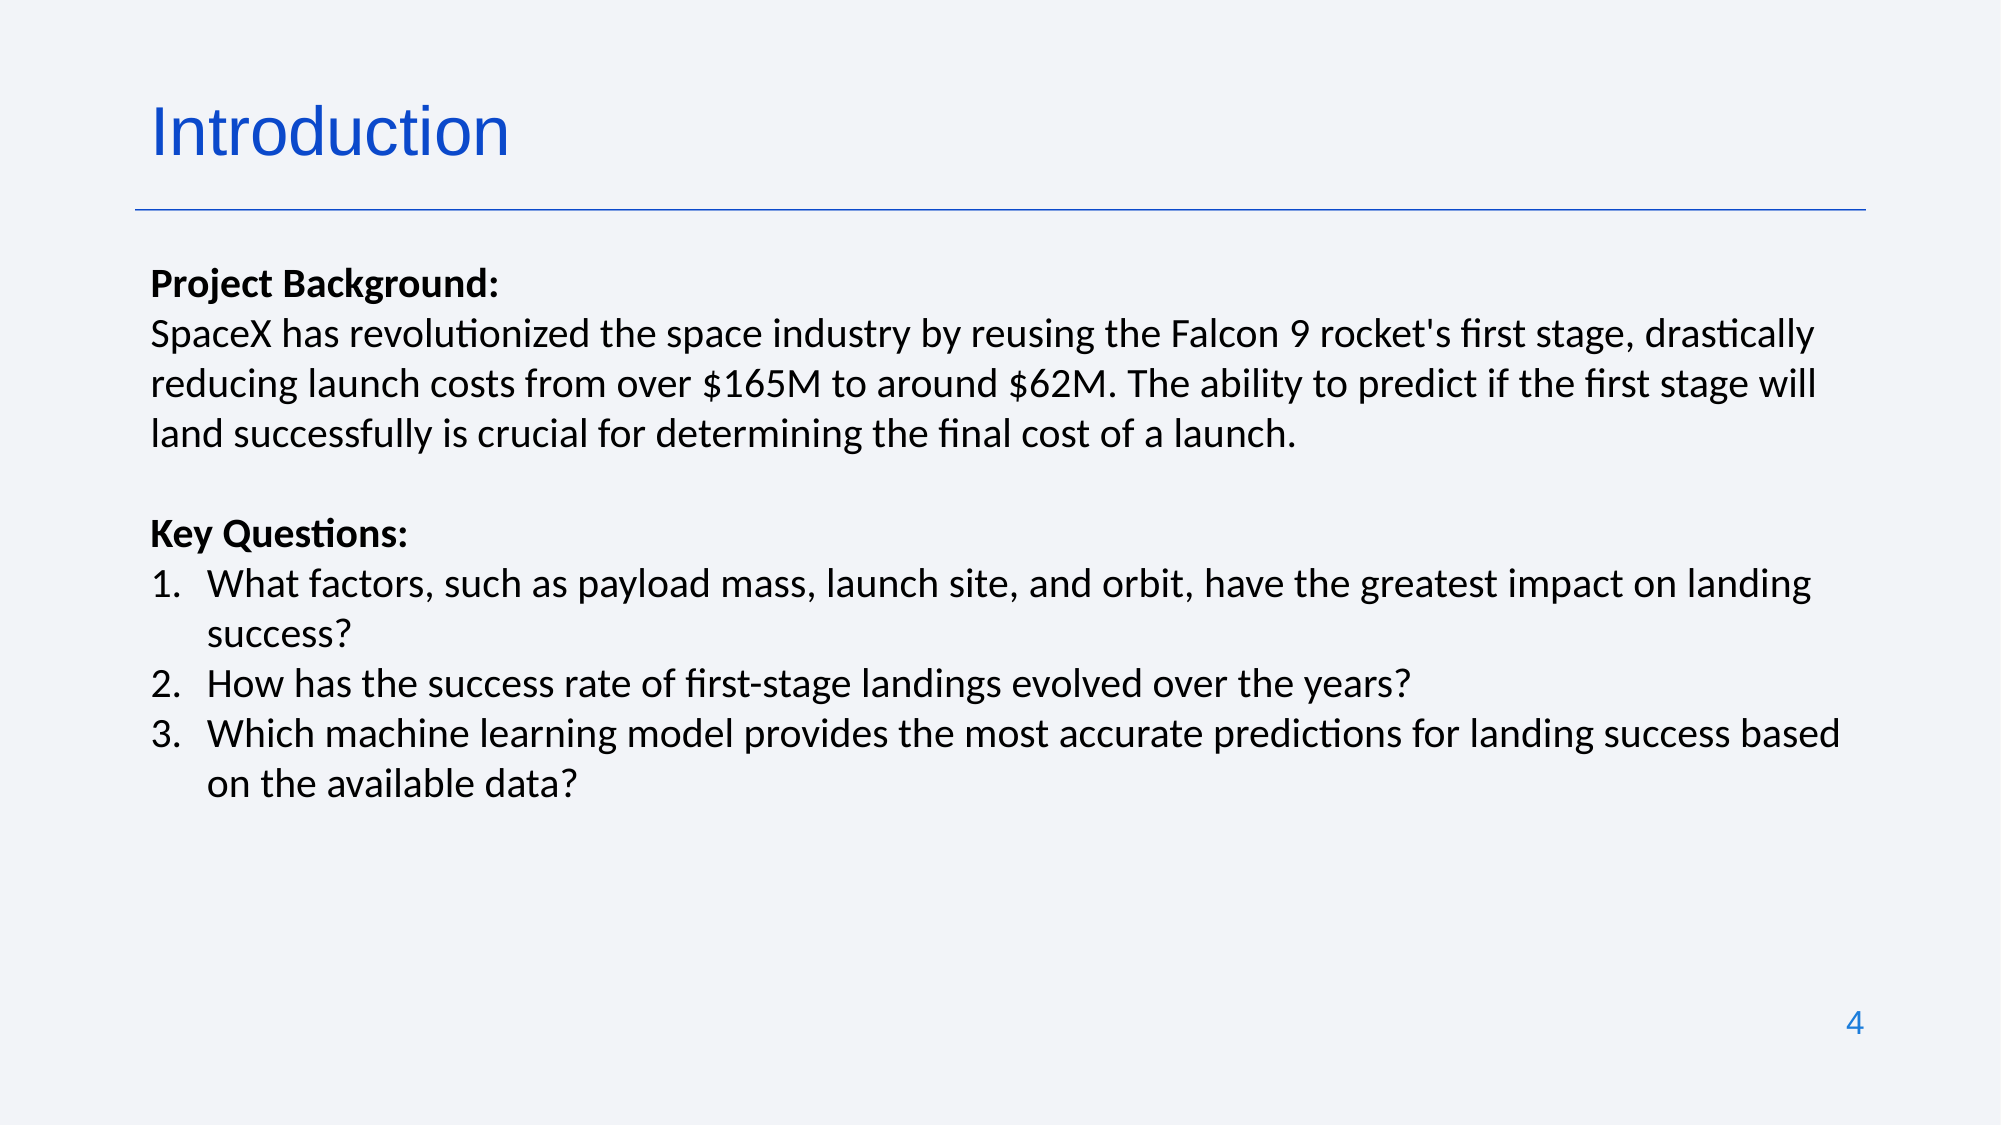

Introduction
Project Background:
SpaceX has revolutionized the space industry by reusing the Falcon 9 rocket's first stage, drastically reducing launch costs from over $165M to around $62M. The ability to predict if the first stage will land successfully is crucial for determining the final cost of a launch.

Key Questions:
What factors, such as payload mass, launch site, and orbit, have the greatest impact on landing success?
How has the success rate of first-stage landings evolved over the years?
Which machine learning model provides the most accurate predictions for landing success based on the available data?

4